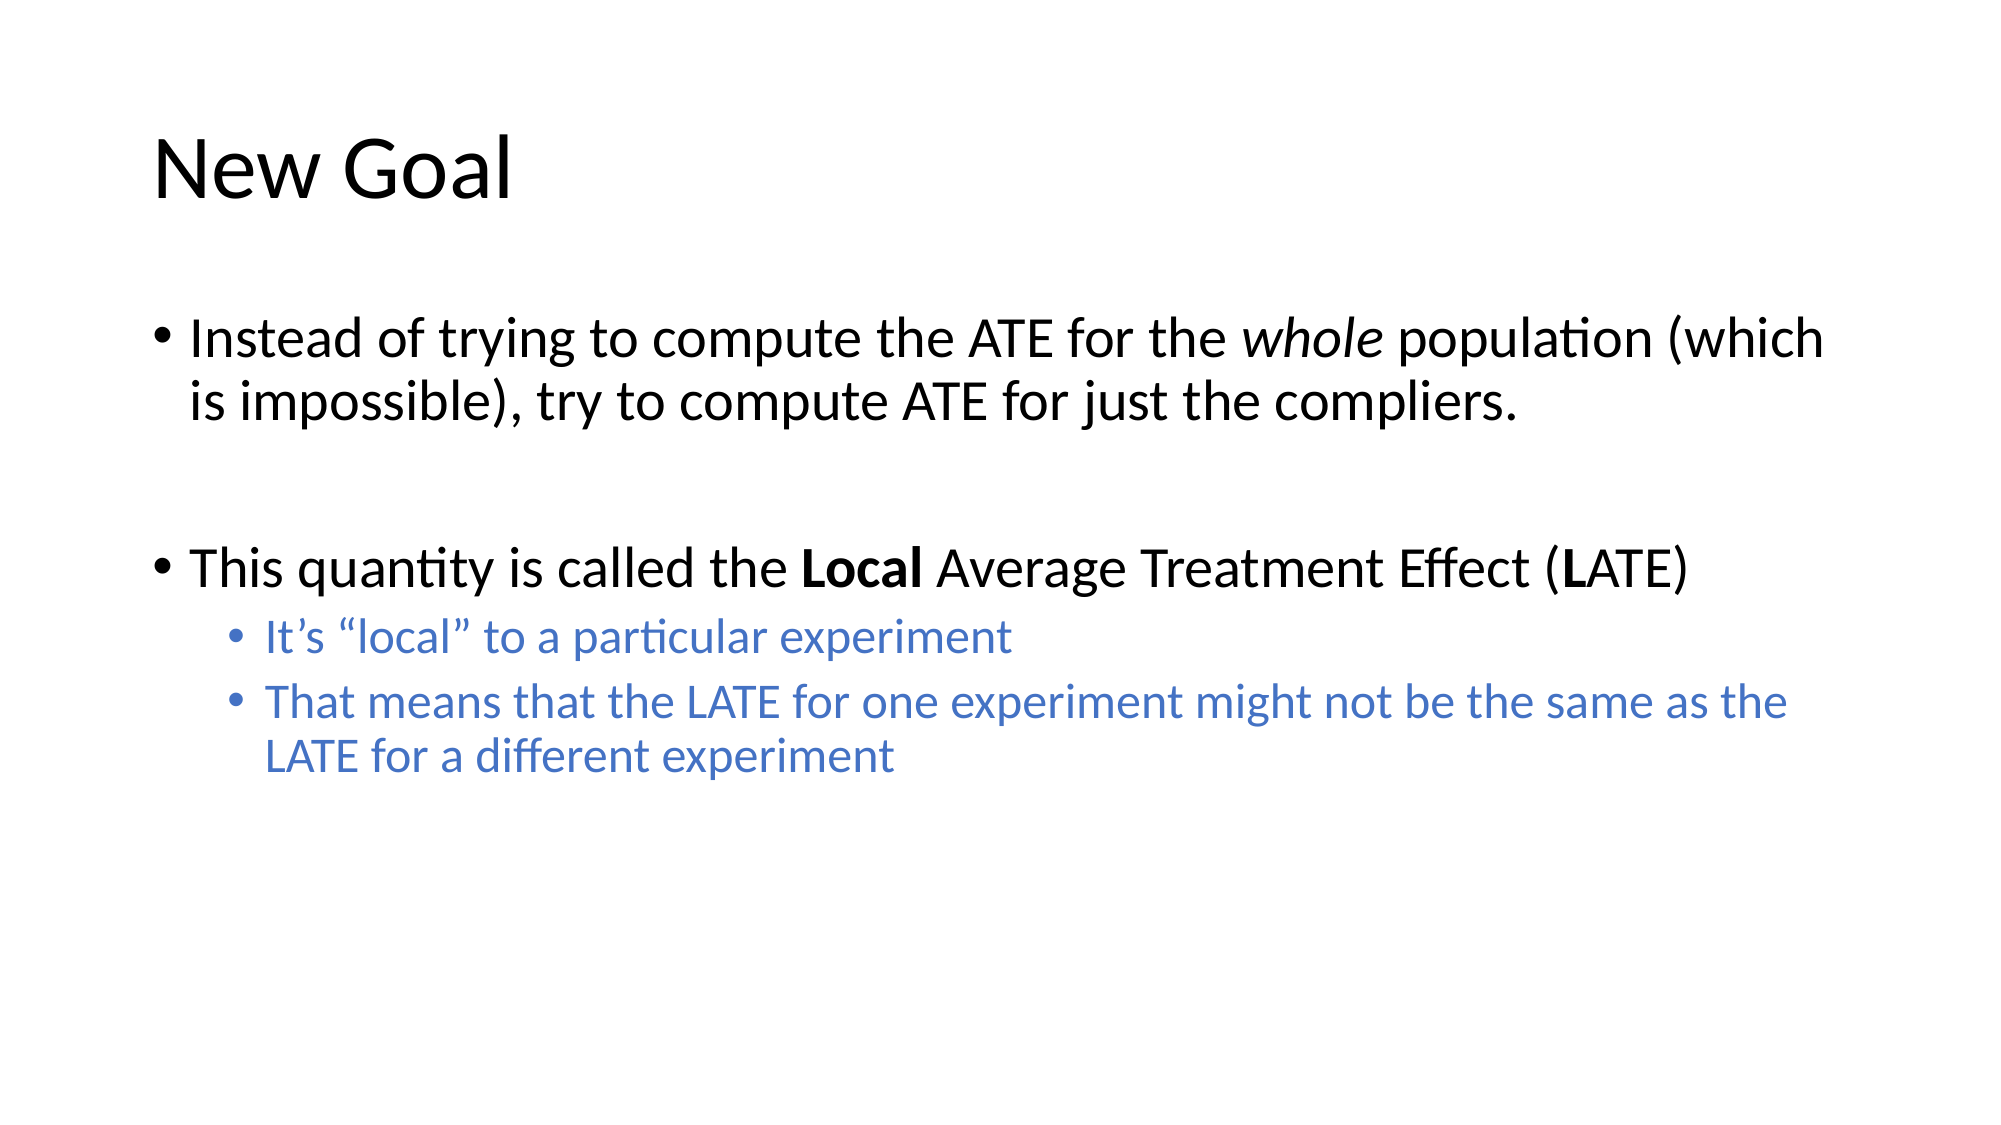

# New Goal
Instead of trying to compute the ATE for the whole population (which is impossible), try to compute ATE for just the compliers.

This quantity is called the Local Average Treatment Effect (LATE)
It’s “local” to a particular experiment
That means that the LATE for one experiment might not be the same as the LATE for a different experiment